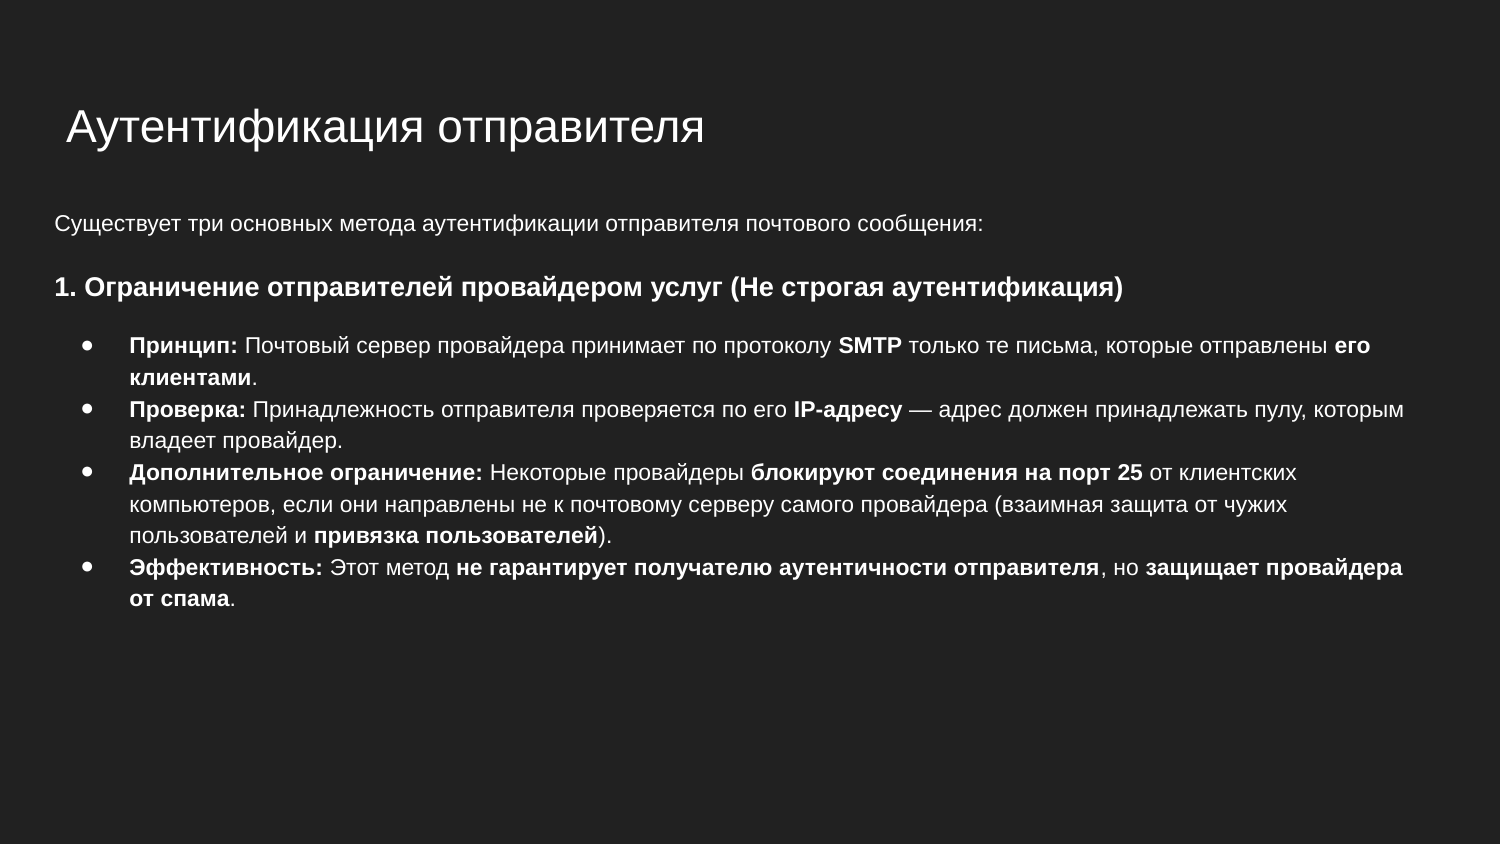

# Аутентификация отправителя
Существует три основных метода аутентификации отправителя почтового сообщения:
1. Ограничение отправителей провайдером услуг (Не строгая аутентификация)
Принцип: Почтовый сервер провайдера принимает по протоколу SMTP только те письма, которые отправлены его клиентами.
Проверка: Принадлежность отправителя проверяется по его IP-адресу — адрес должен принадлежать пулу, которым владеет провайдер.
Дополнительное ограничение: Некоторые провайдеры блокируют соединения на порт 25 от клиентских компьютеров, если они направлены не к почтовому серверу самого провайдера (взаимная защита от чужих пользователей и привязка пользователей).
Эффективность: Этот метод не гарантирует получателю аутентичности отправителя, но защищает провайдера от спама.